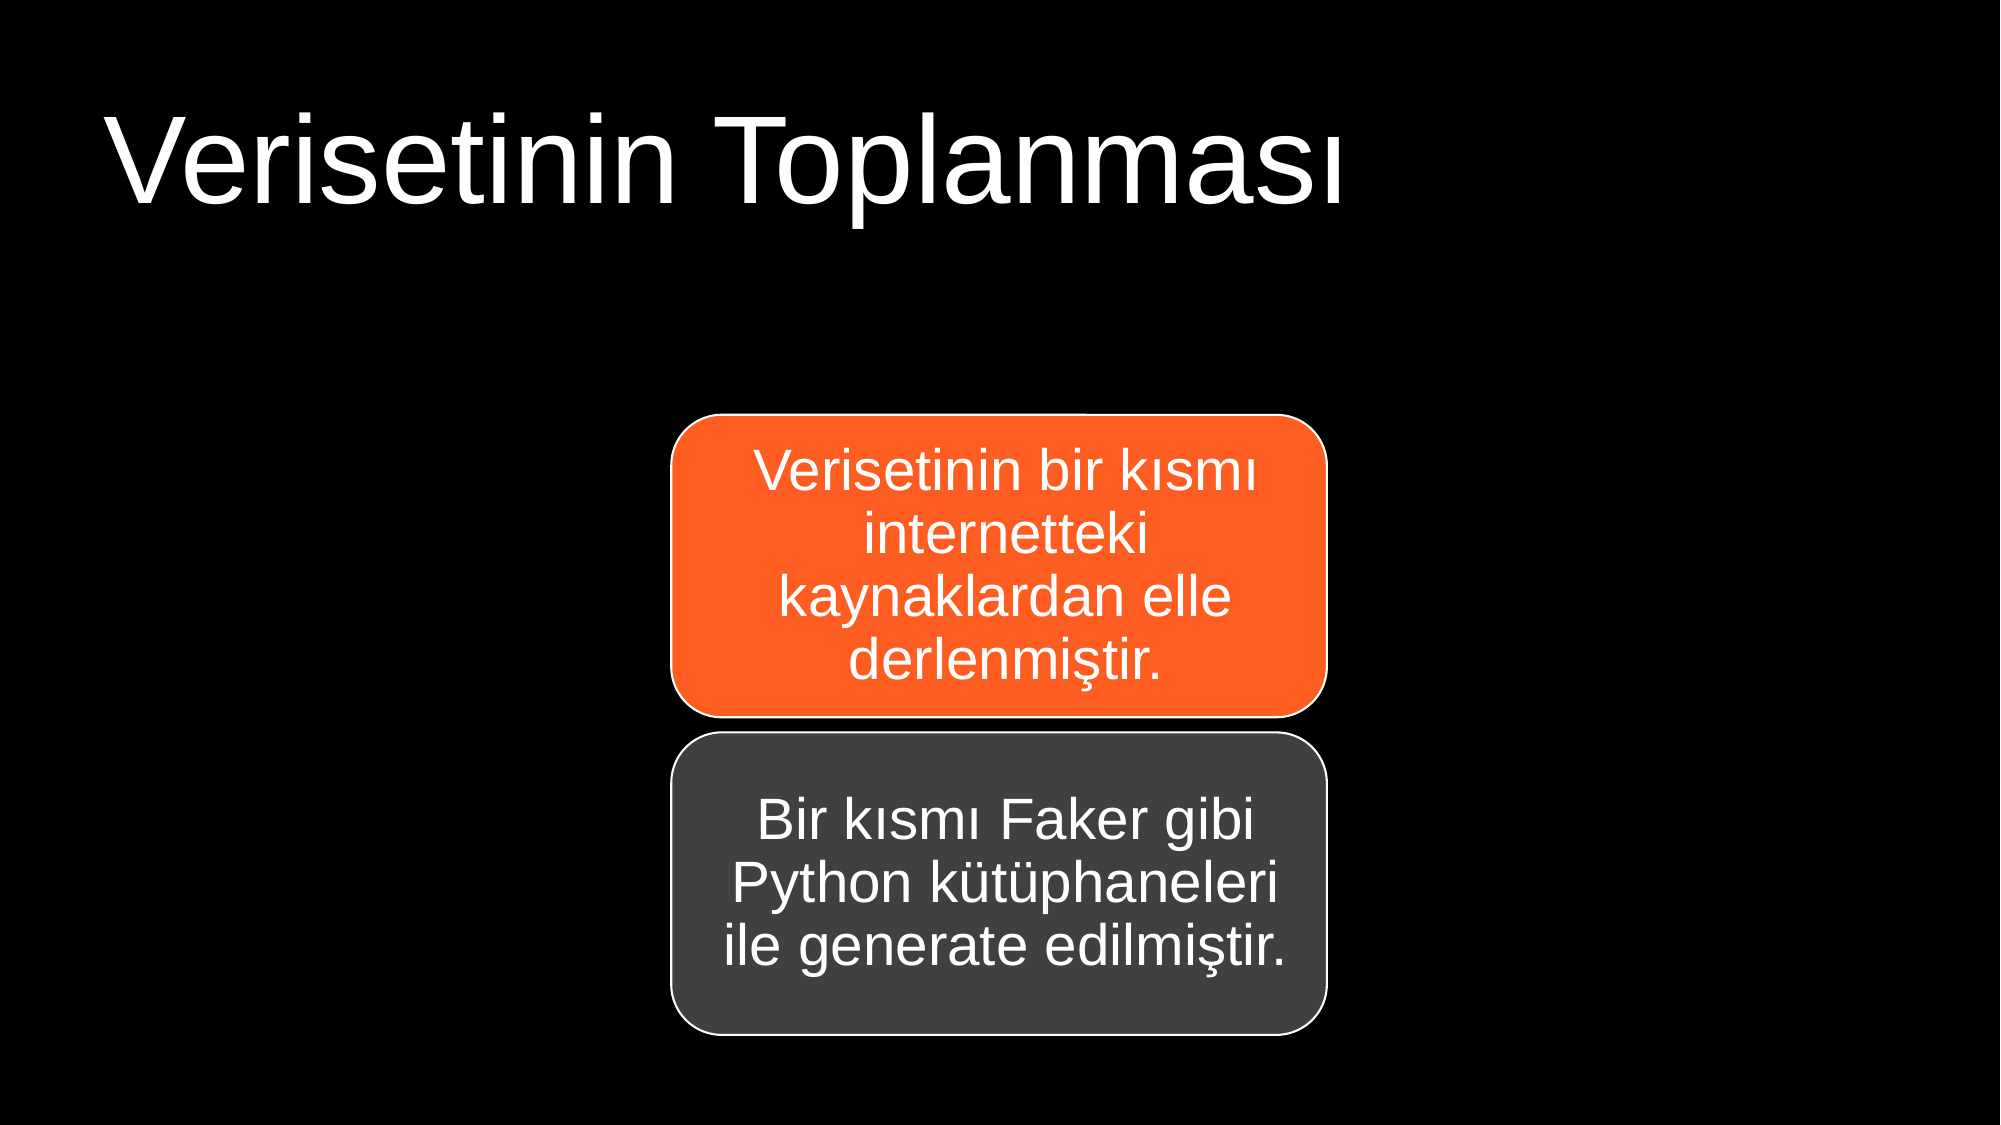

# Verisetinin Toplanması
Verisetinin bir kısmı internetteki kaynaklardan elle derlenmiştir.
Bir kısmı Faker gibi Python kütüphaneleri ile generate edilmiştir.